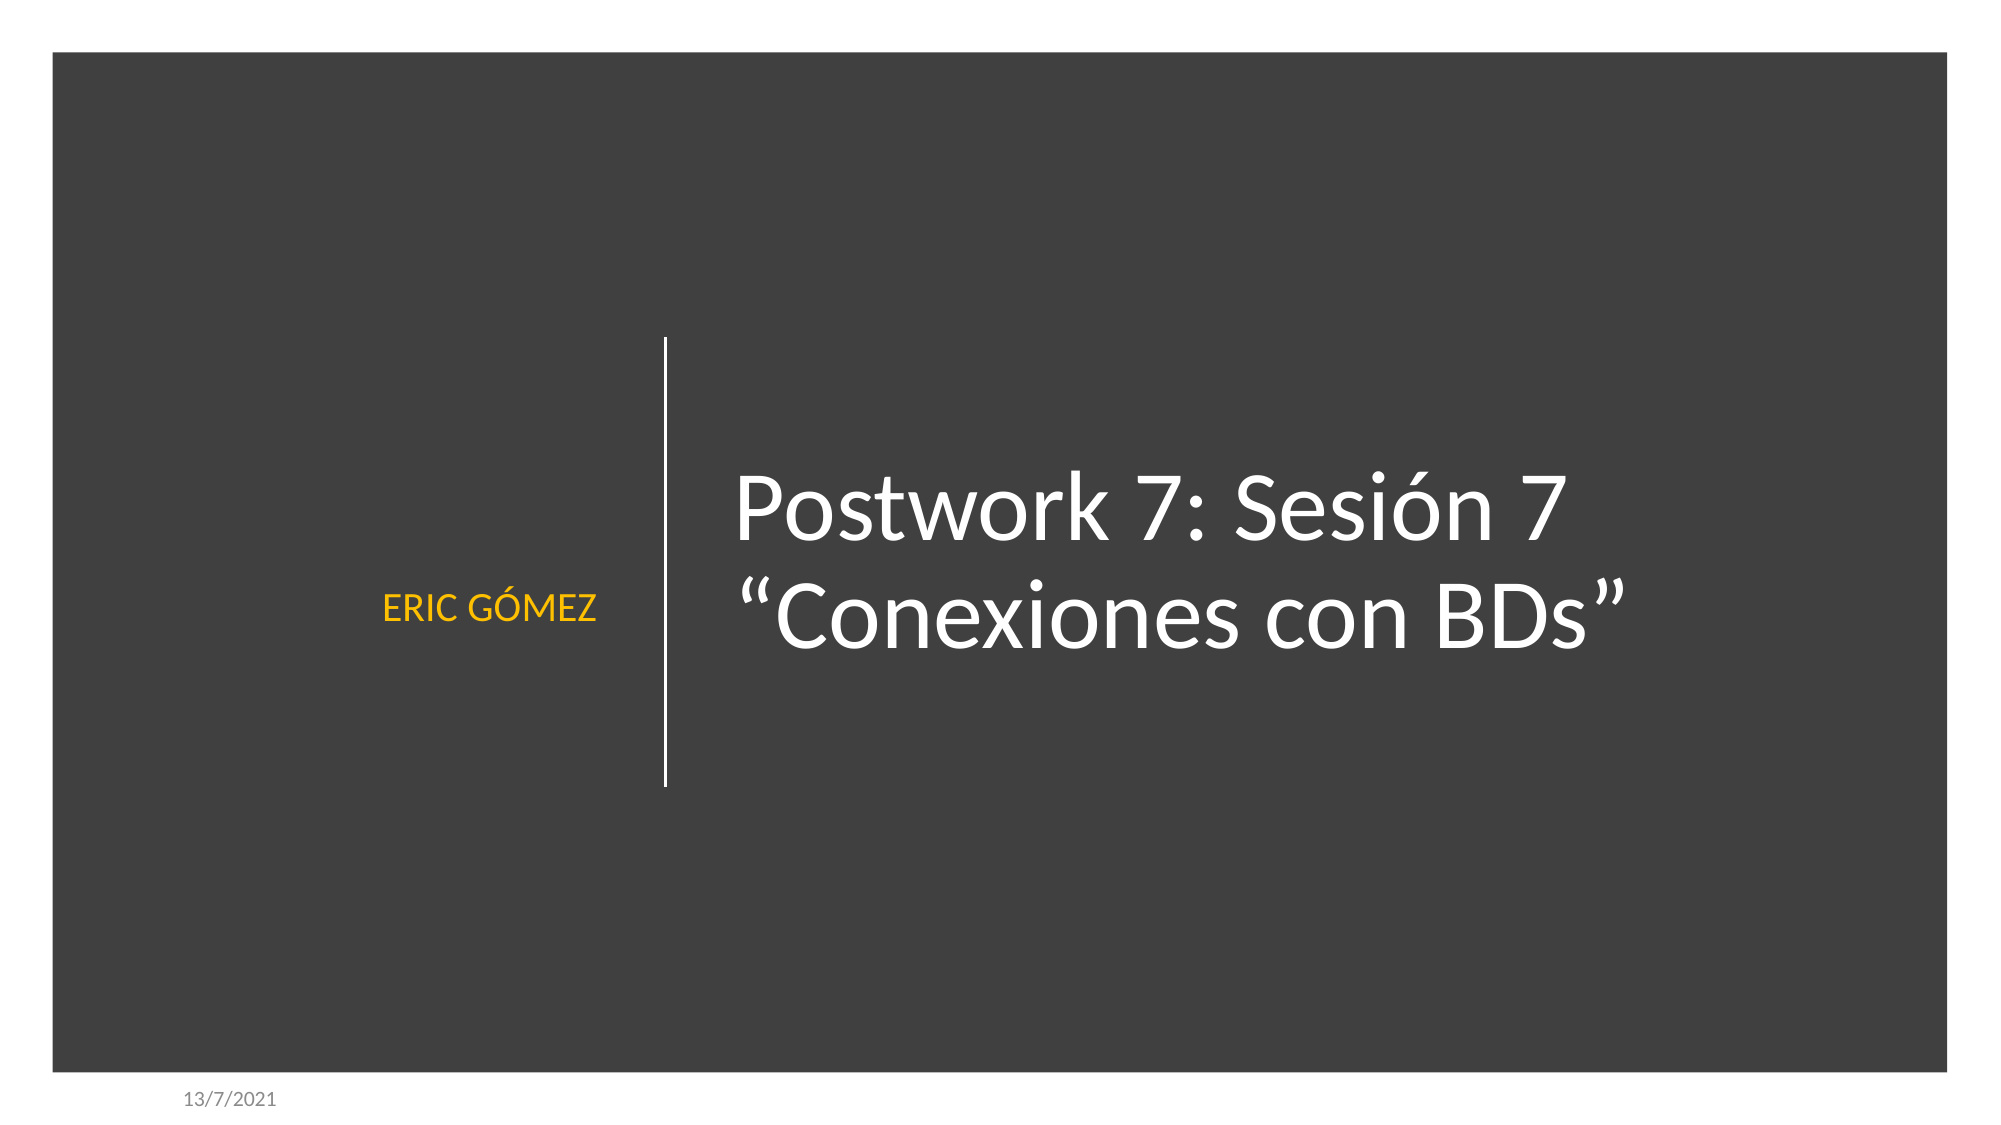

ERIC GÓMEZ
# Postwork 7: Sesión 7 “Conexiones con BDs”
13/7/2021